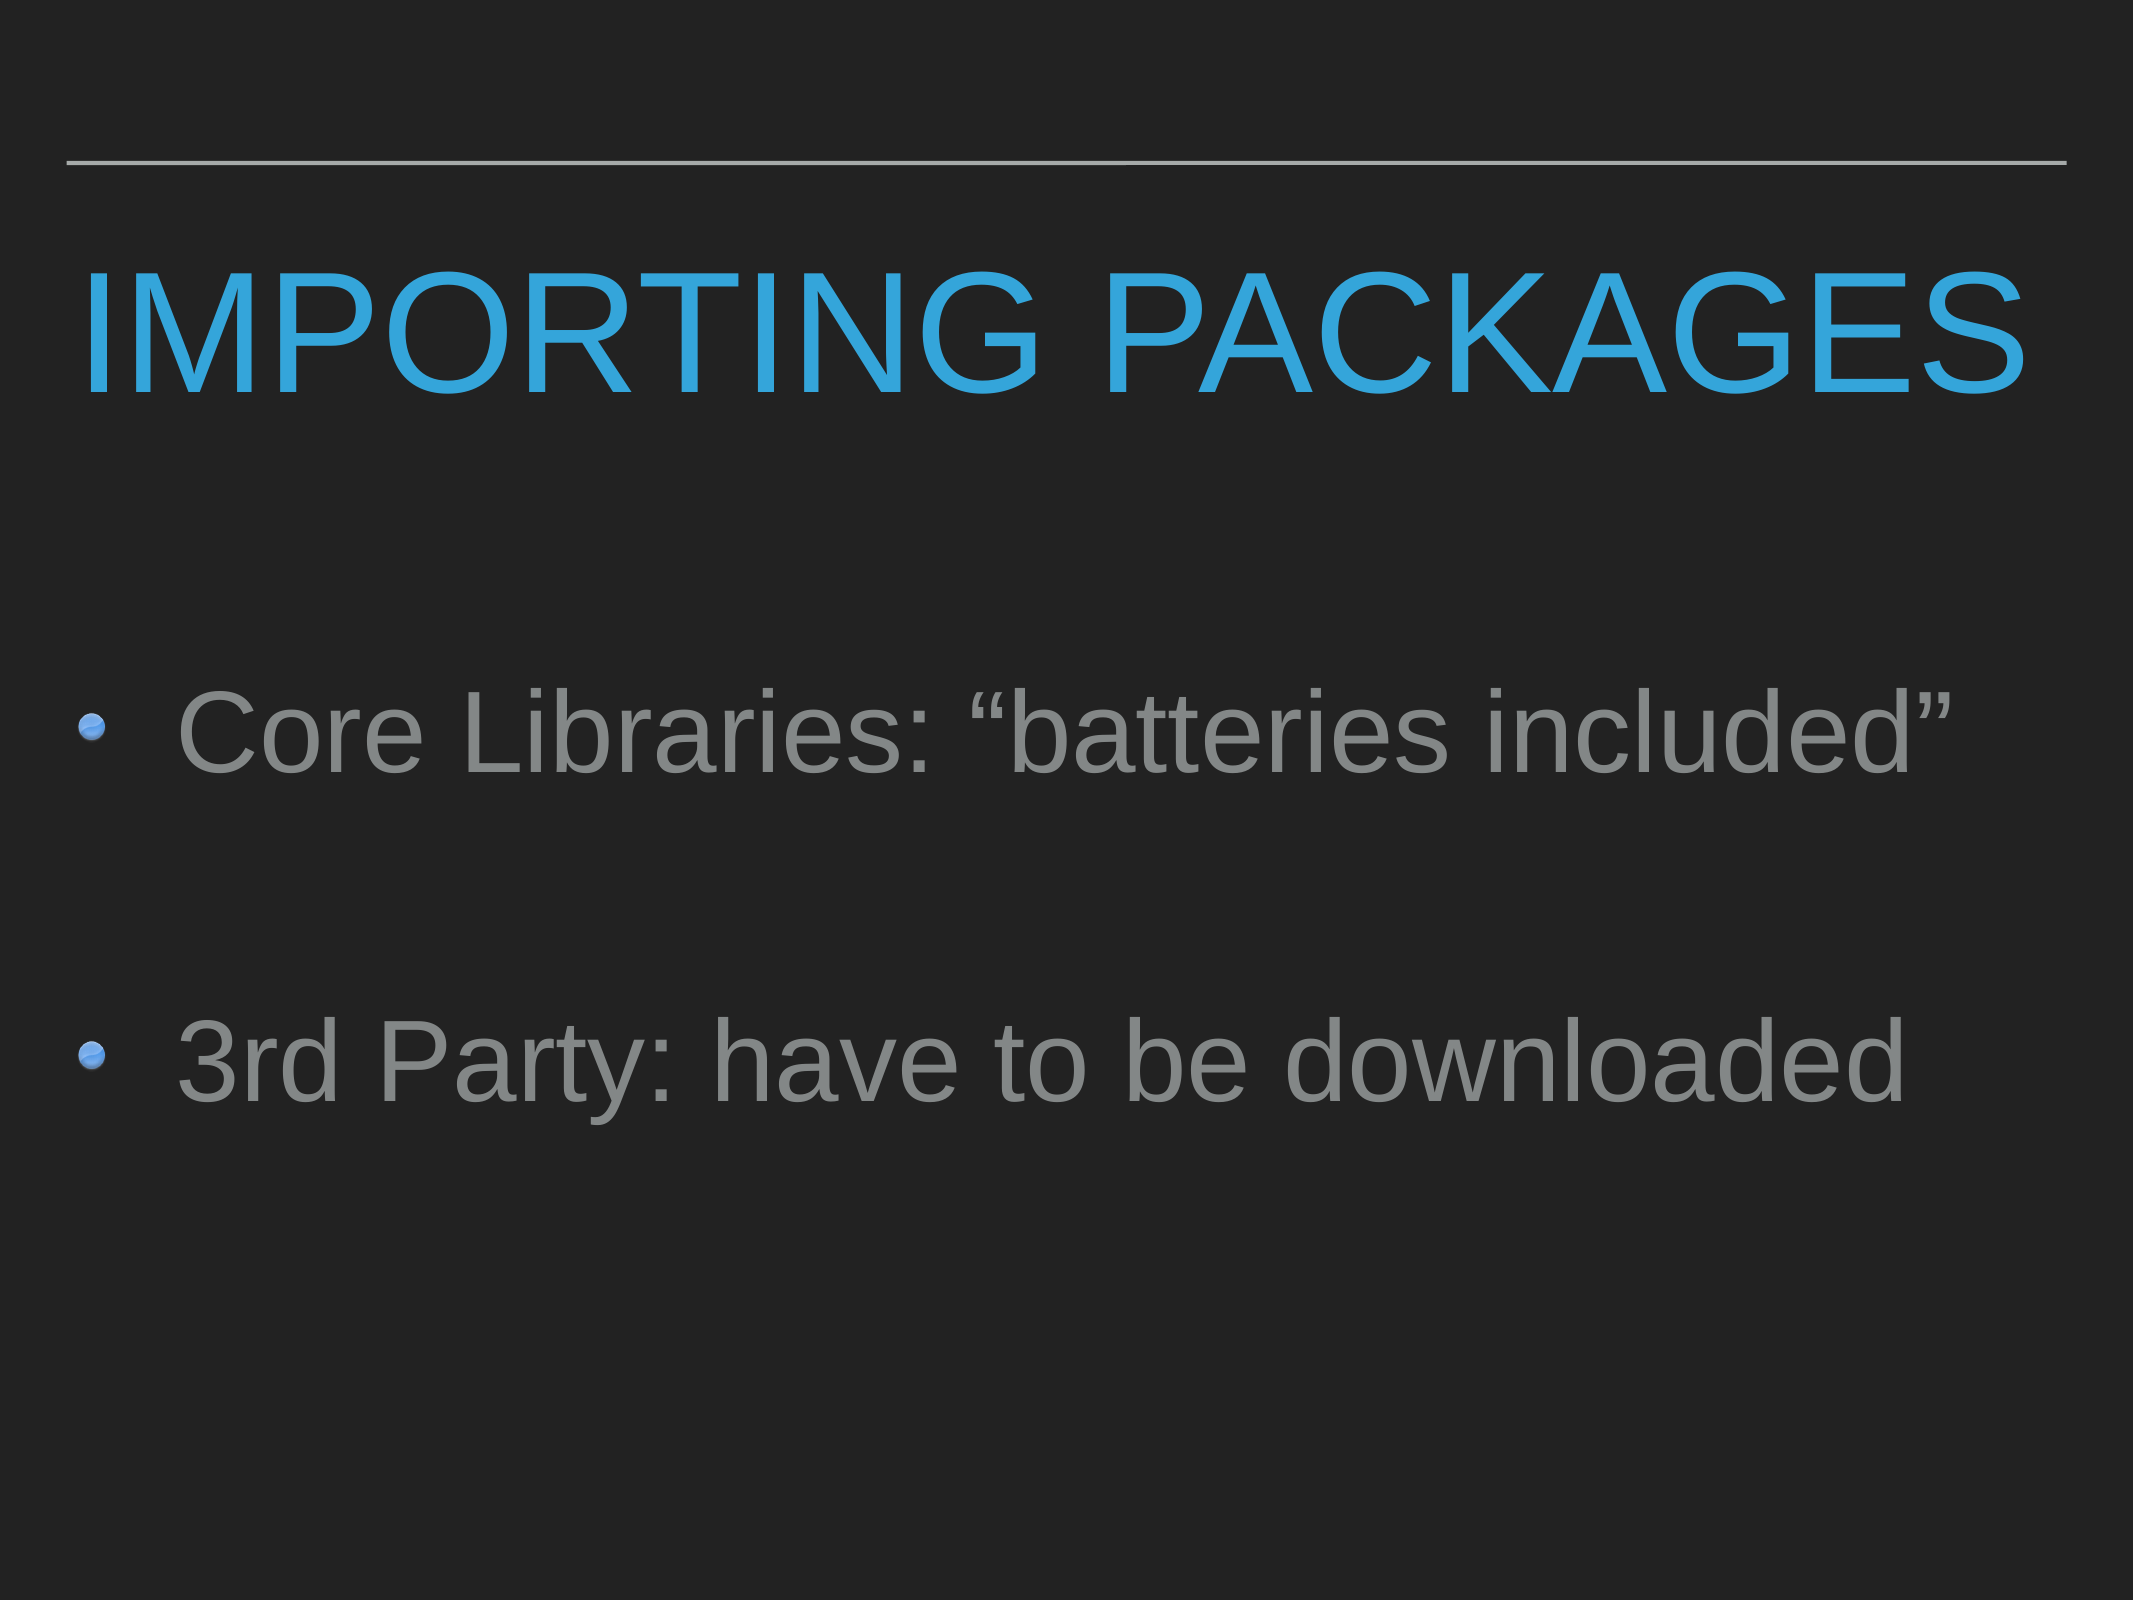

# Importing packages
Core Libraries: “batteries included”
3rd Party: have to be downloaded